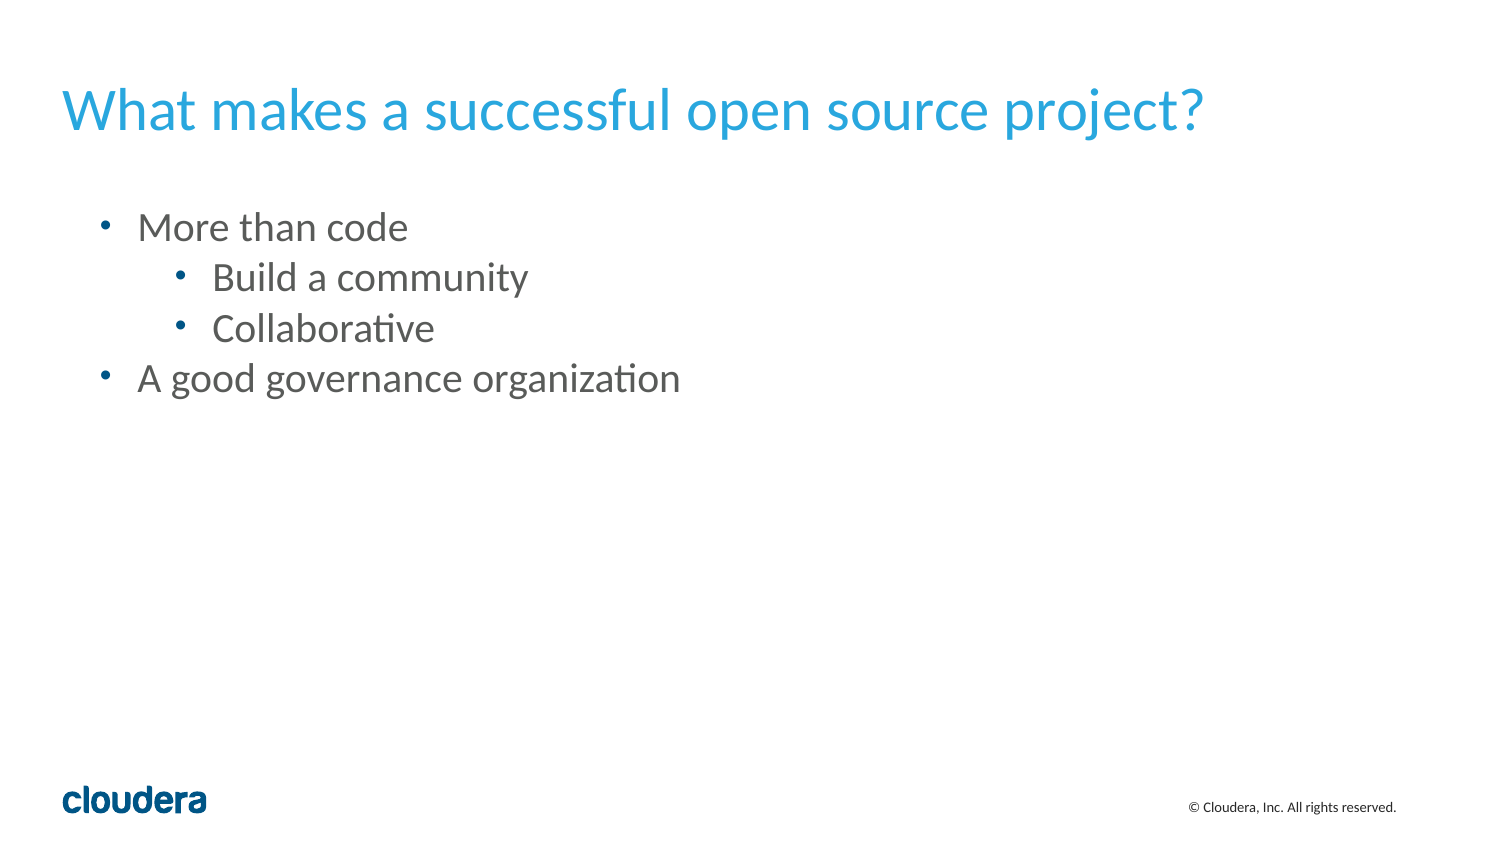

# What makes a successful open source project?
More than code
Build a community
Collaborative
A good governance organization
13